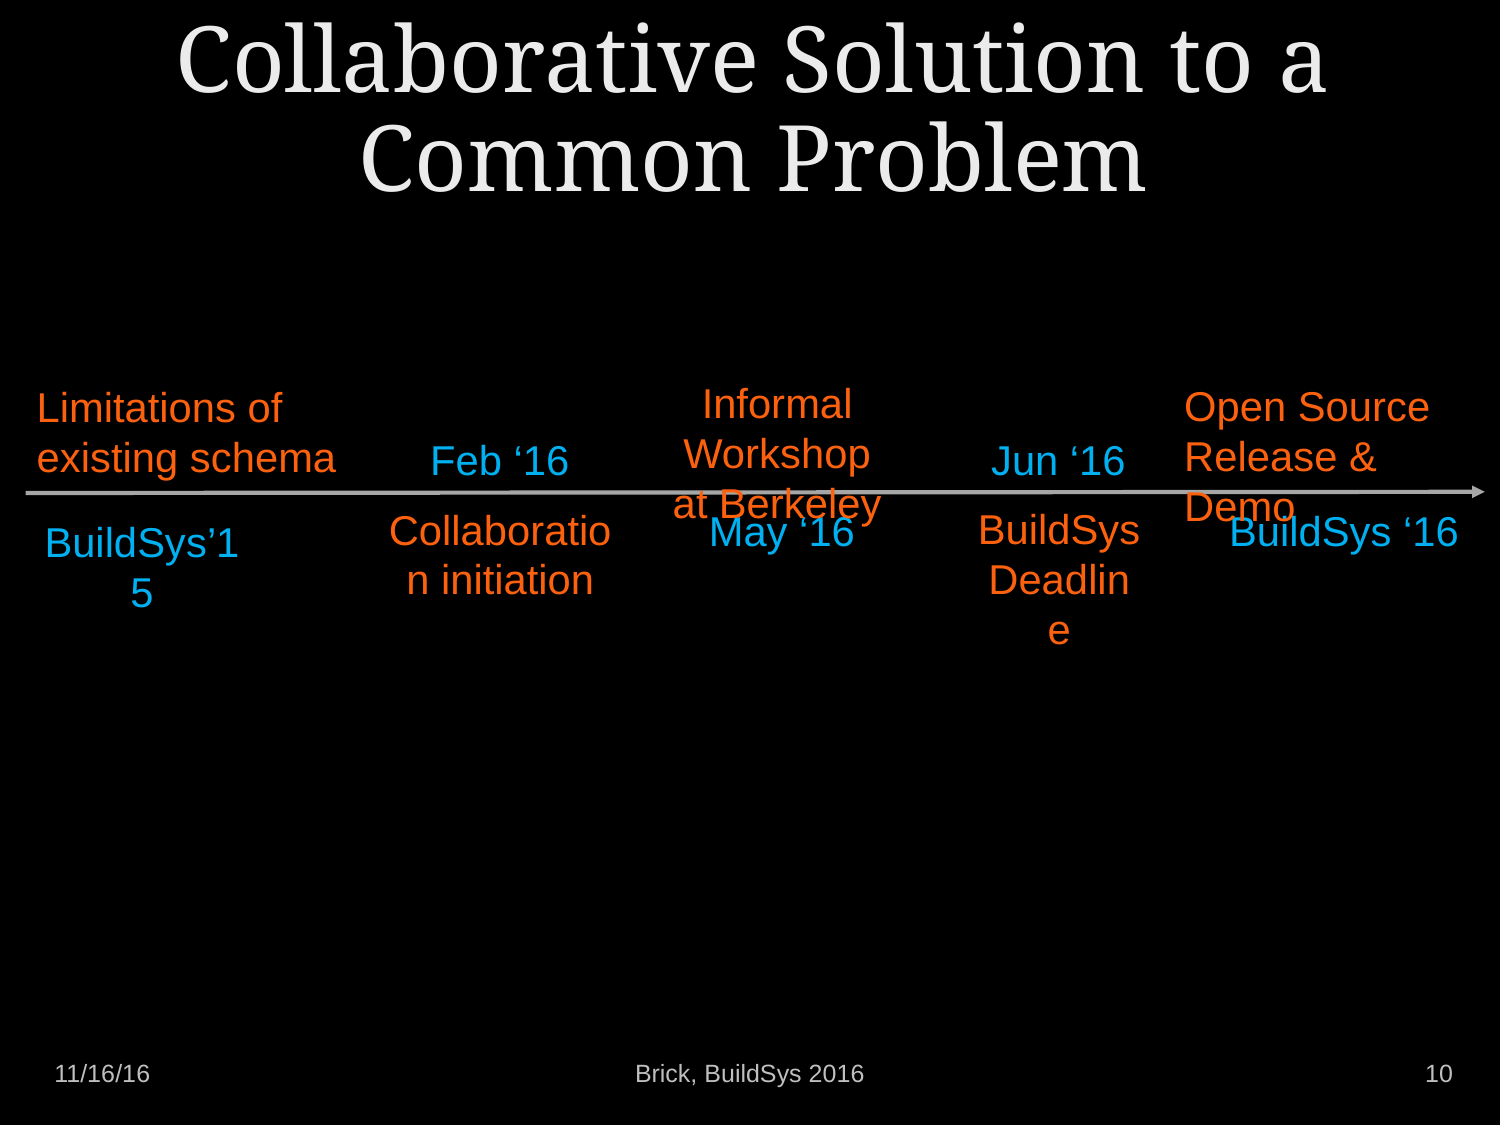

# Collaborative Solution to a Common Problem
Informal Workshop
at Berkeley
Open Source
Release & Demo
Limitations of existing schema
Feb ‘16
Jun ‘16
BuildSys
Deadline
Collaboration initiation
BuildSys ‘16
May ‘16
BuildSys’15
Brick, BuildSys 2016
10
11/16/16